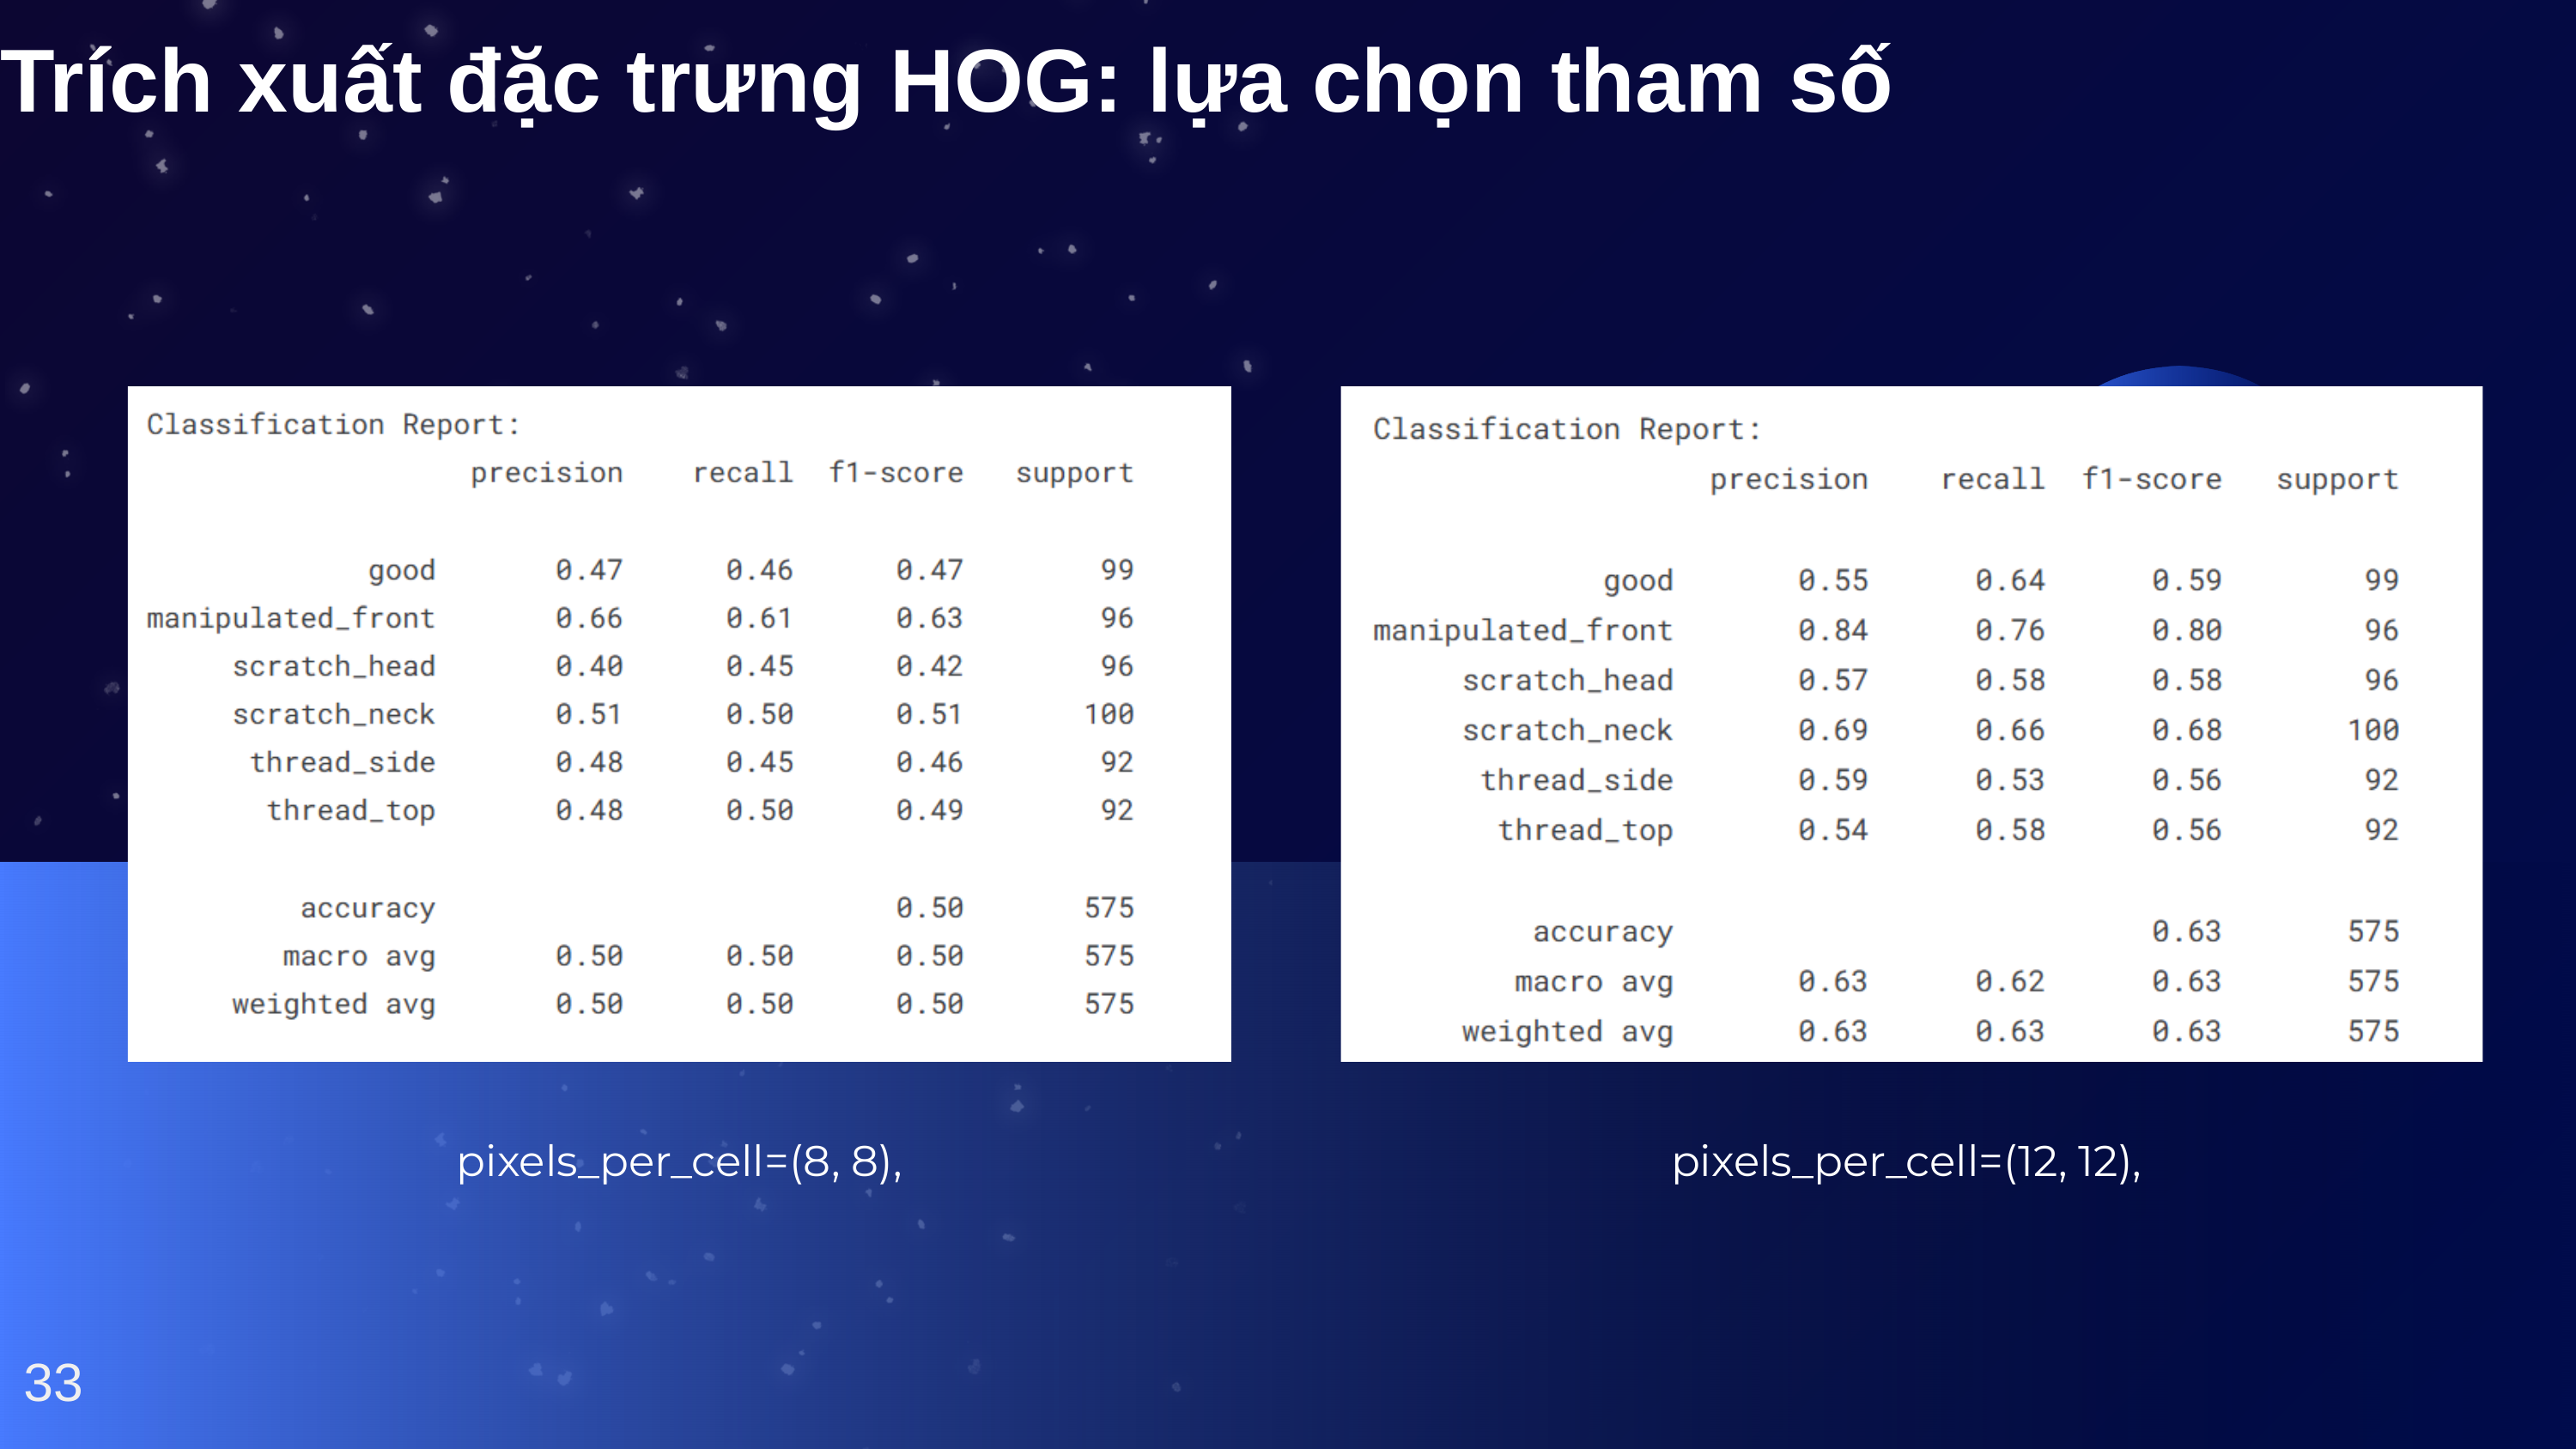

Trích xuất đặc trưng HOG: lựa chọn tham số

pixels_per_cell=(12, 12),
pixels_per_cell=(8, 8),
33